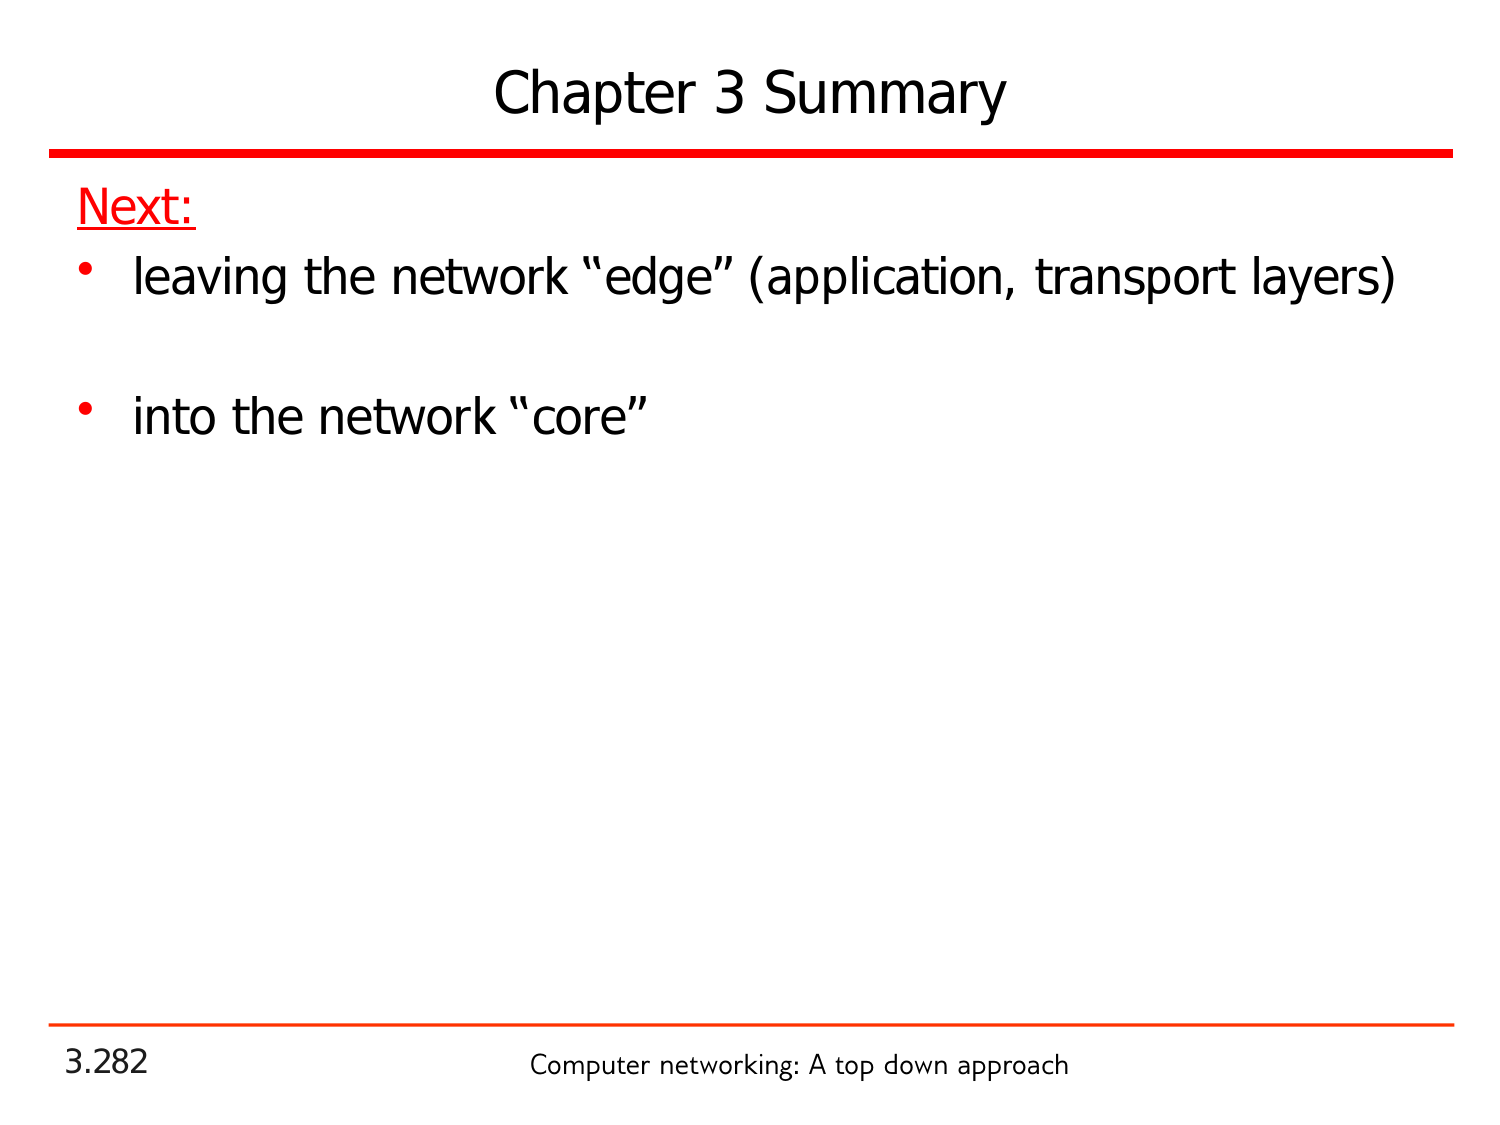

# Chapter 3 Summary
Next:
leaving the network “edge” (application, transport layers)

into the network “core”

Computer networking: A top down approach